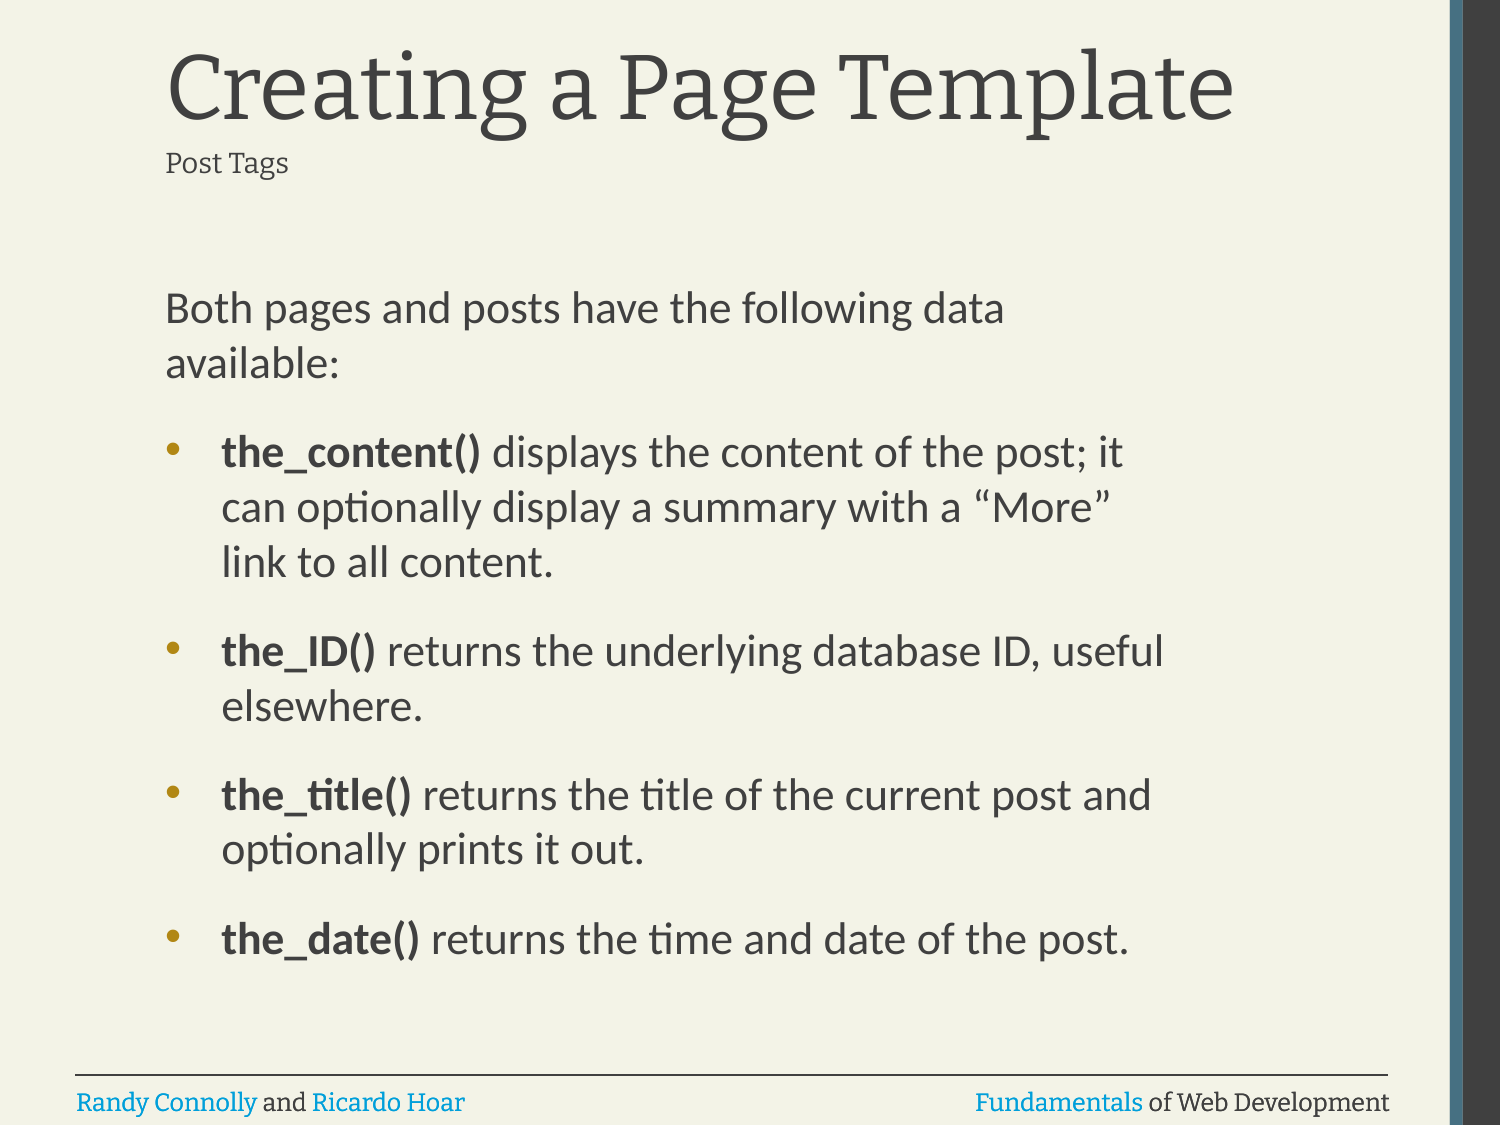

# Creating a Page Template
Post Tags
Both pages and posts have the following data available:
the_content() displays the content of the post; it can optionally display a summary with a “More” link to all content.
the_ID() returns the underlying database ID, useful elsewhere.
the_title() returns the title of the current post and optionally prints it out.
the_date() returns the time and date of the post.